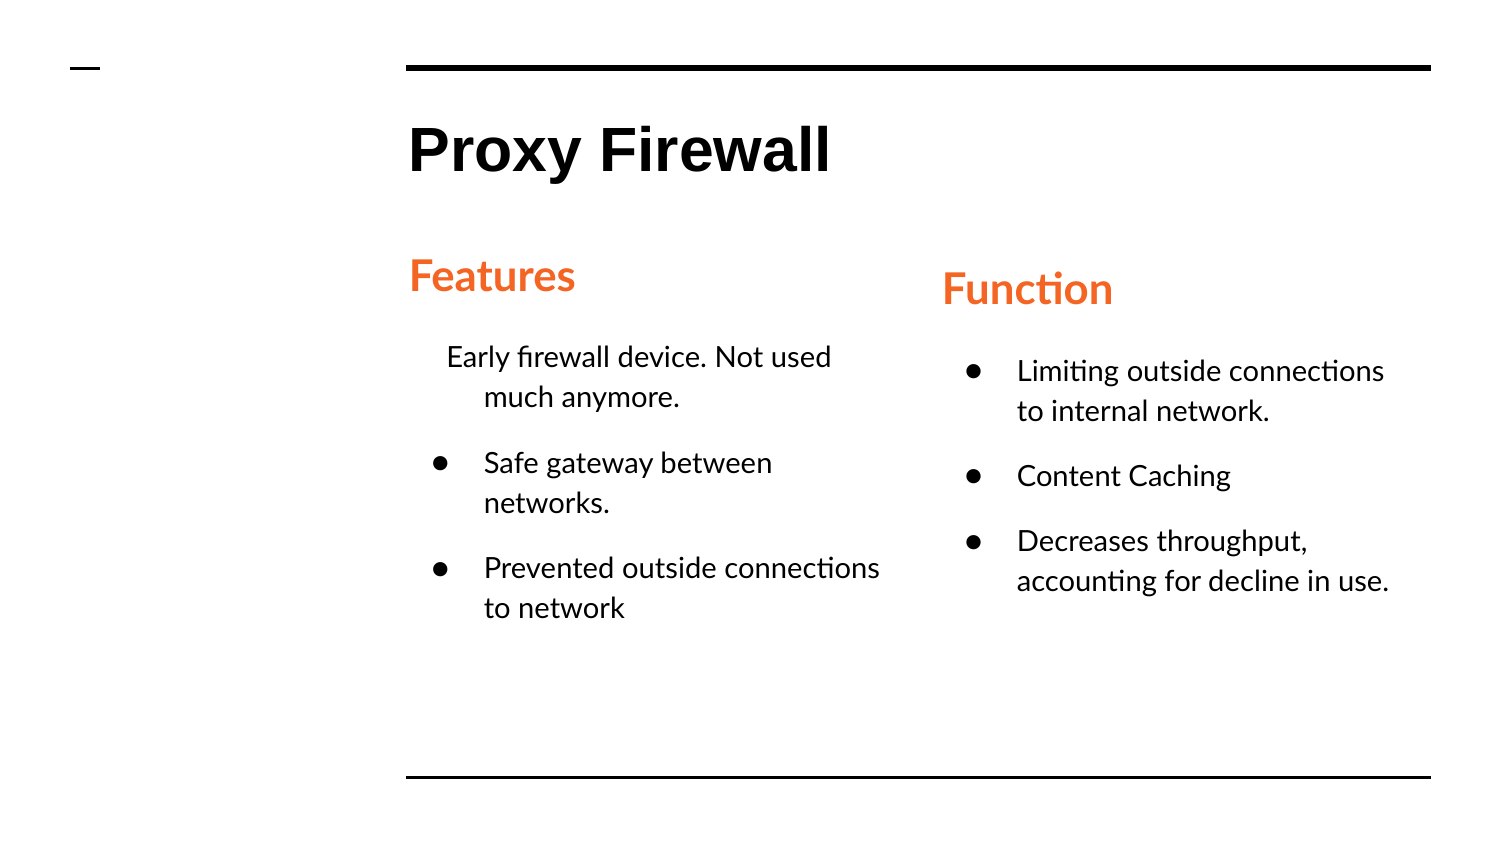

# Proxy Firewall
Features
Early firewall device. Not used much anymore.
Safe gateway between networks.
Prevented outside connections to network
Function
Limiting outside connections to internal network.
Content Caching
Decreases throughput, accounting for decline in use.